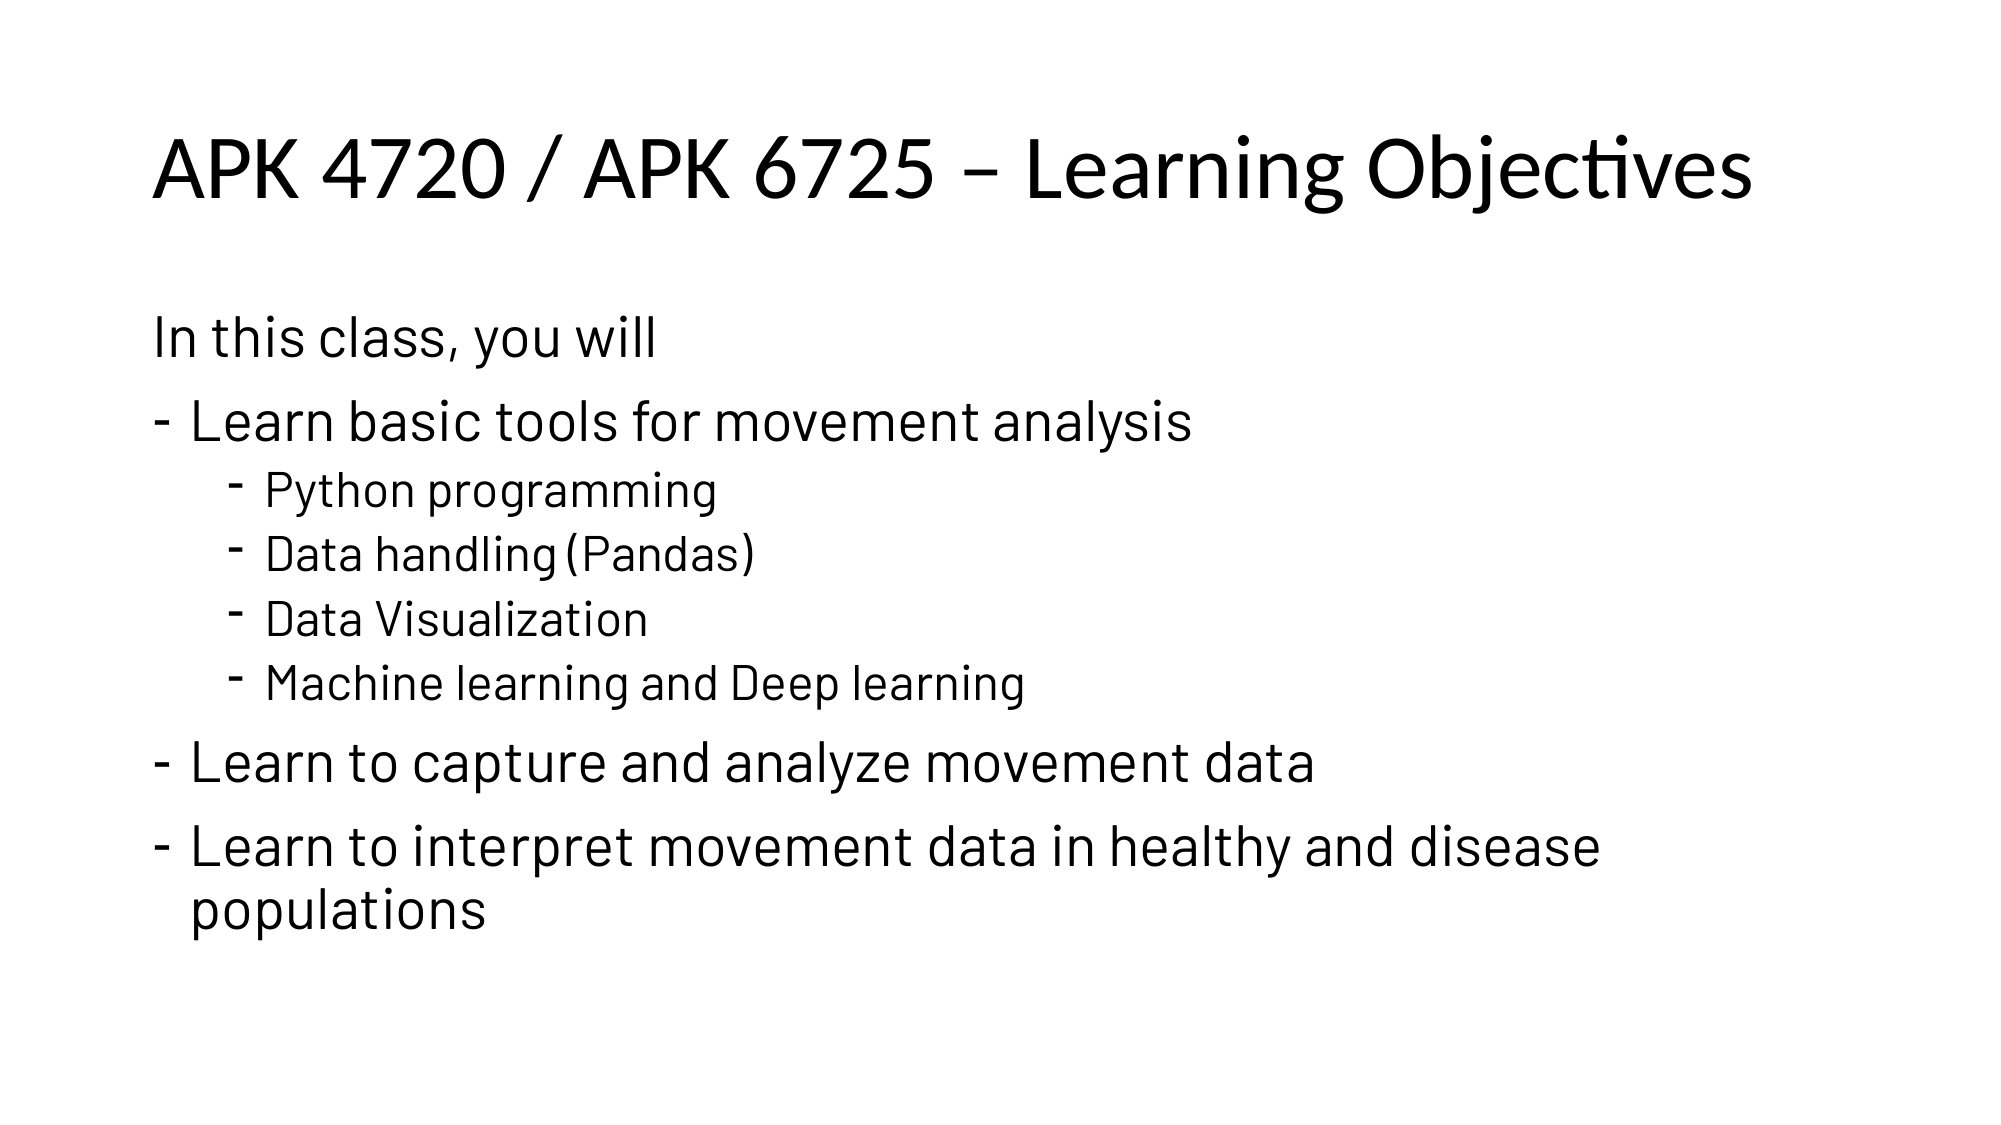

# APK 4720 / APK 6725 – Learning Objectives
In this class, you will
Learn basic tools for movement analysis
Python programming
Data handling (Pandas)
Data Visualization
Machine learning and Deep learning
Learn to capture and analyze movement data
Learn to interpret movement data in healthy and disease populations